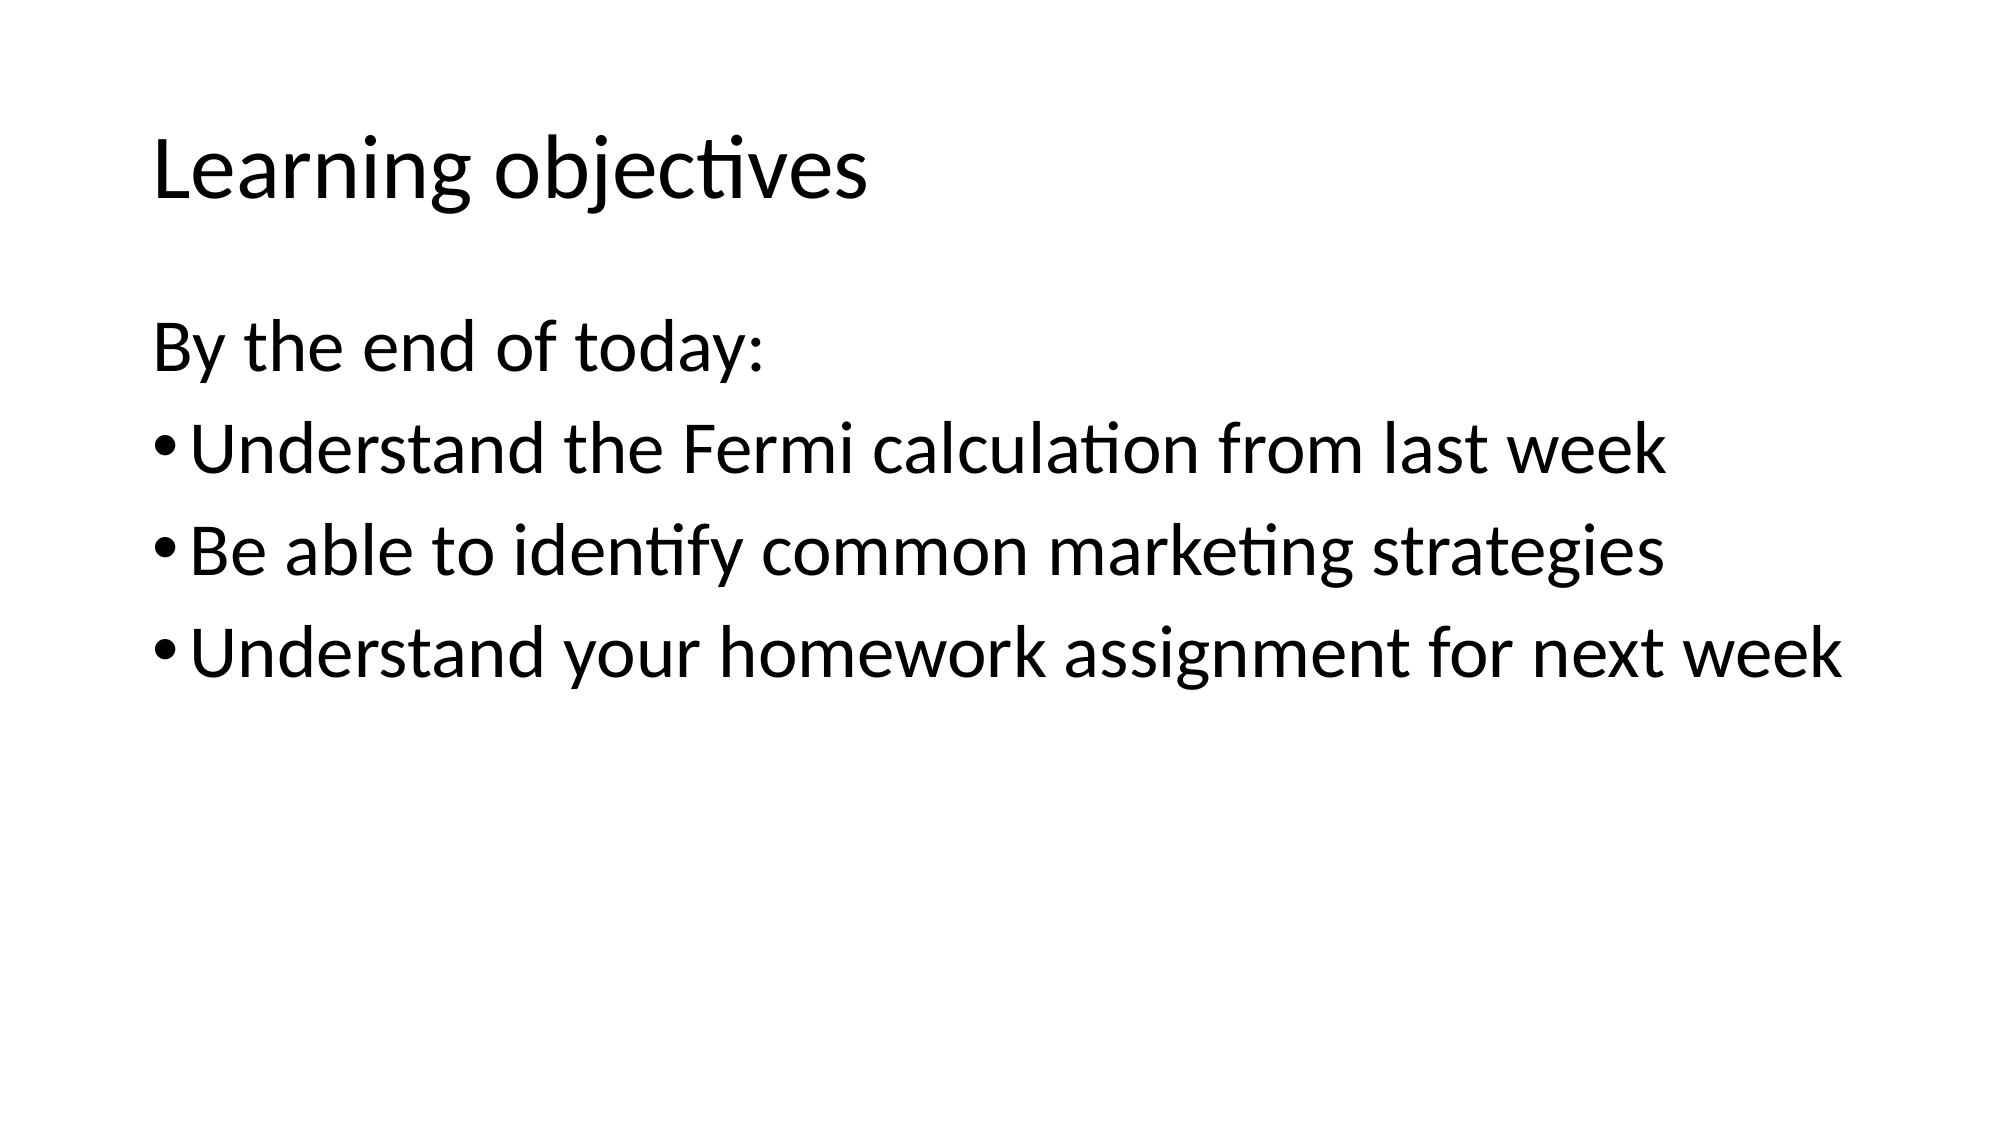

# Learning objectives
By the end of today:
Understand the Fermi calculation from last week
Be able to identify common marketing strategies
Understand your homework assignment for next week